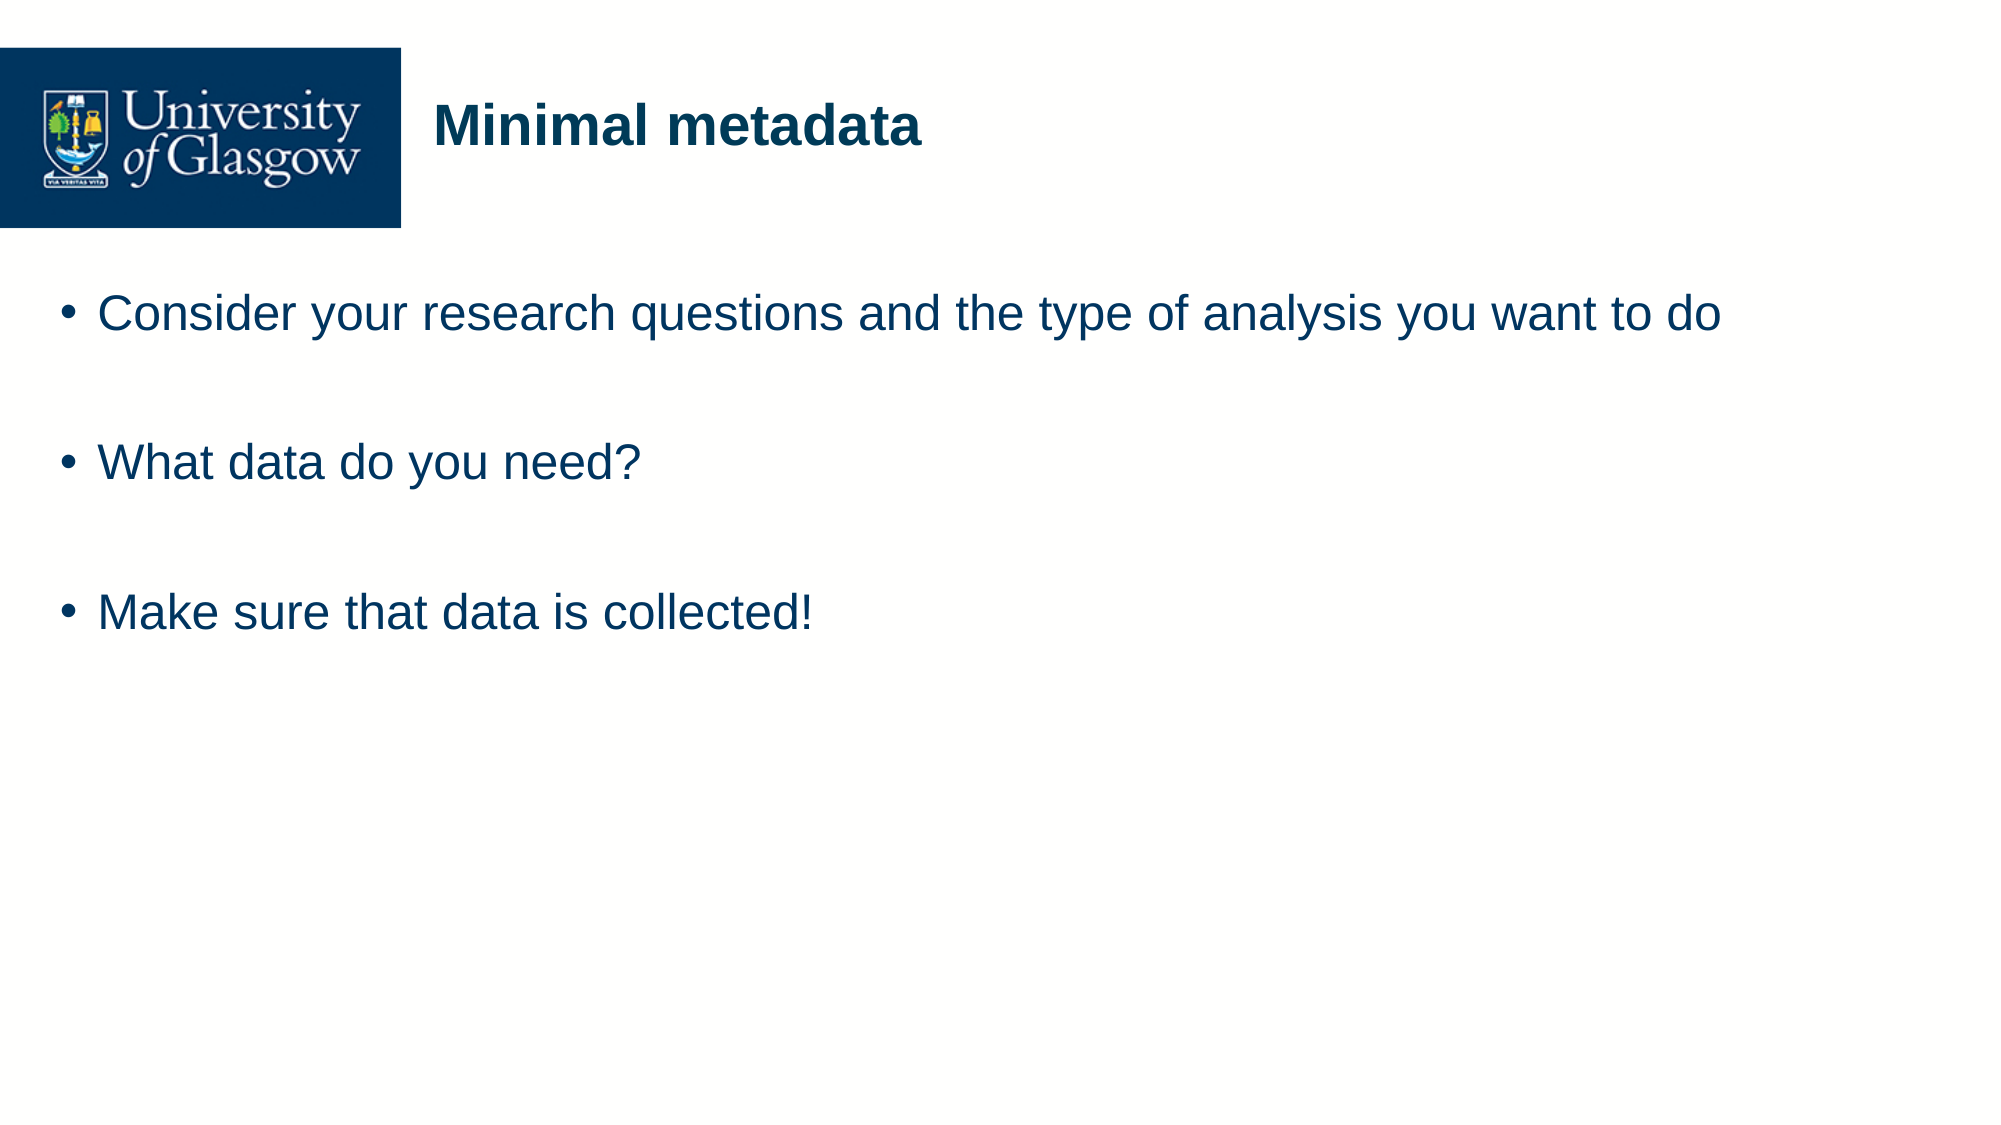

# Minimal metadata
Consider your research questions and the type of analysis you want to do

What data do you need?

Make sure that data is collected!